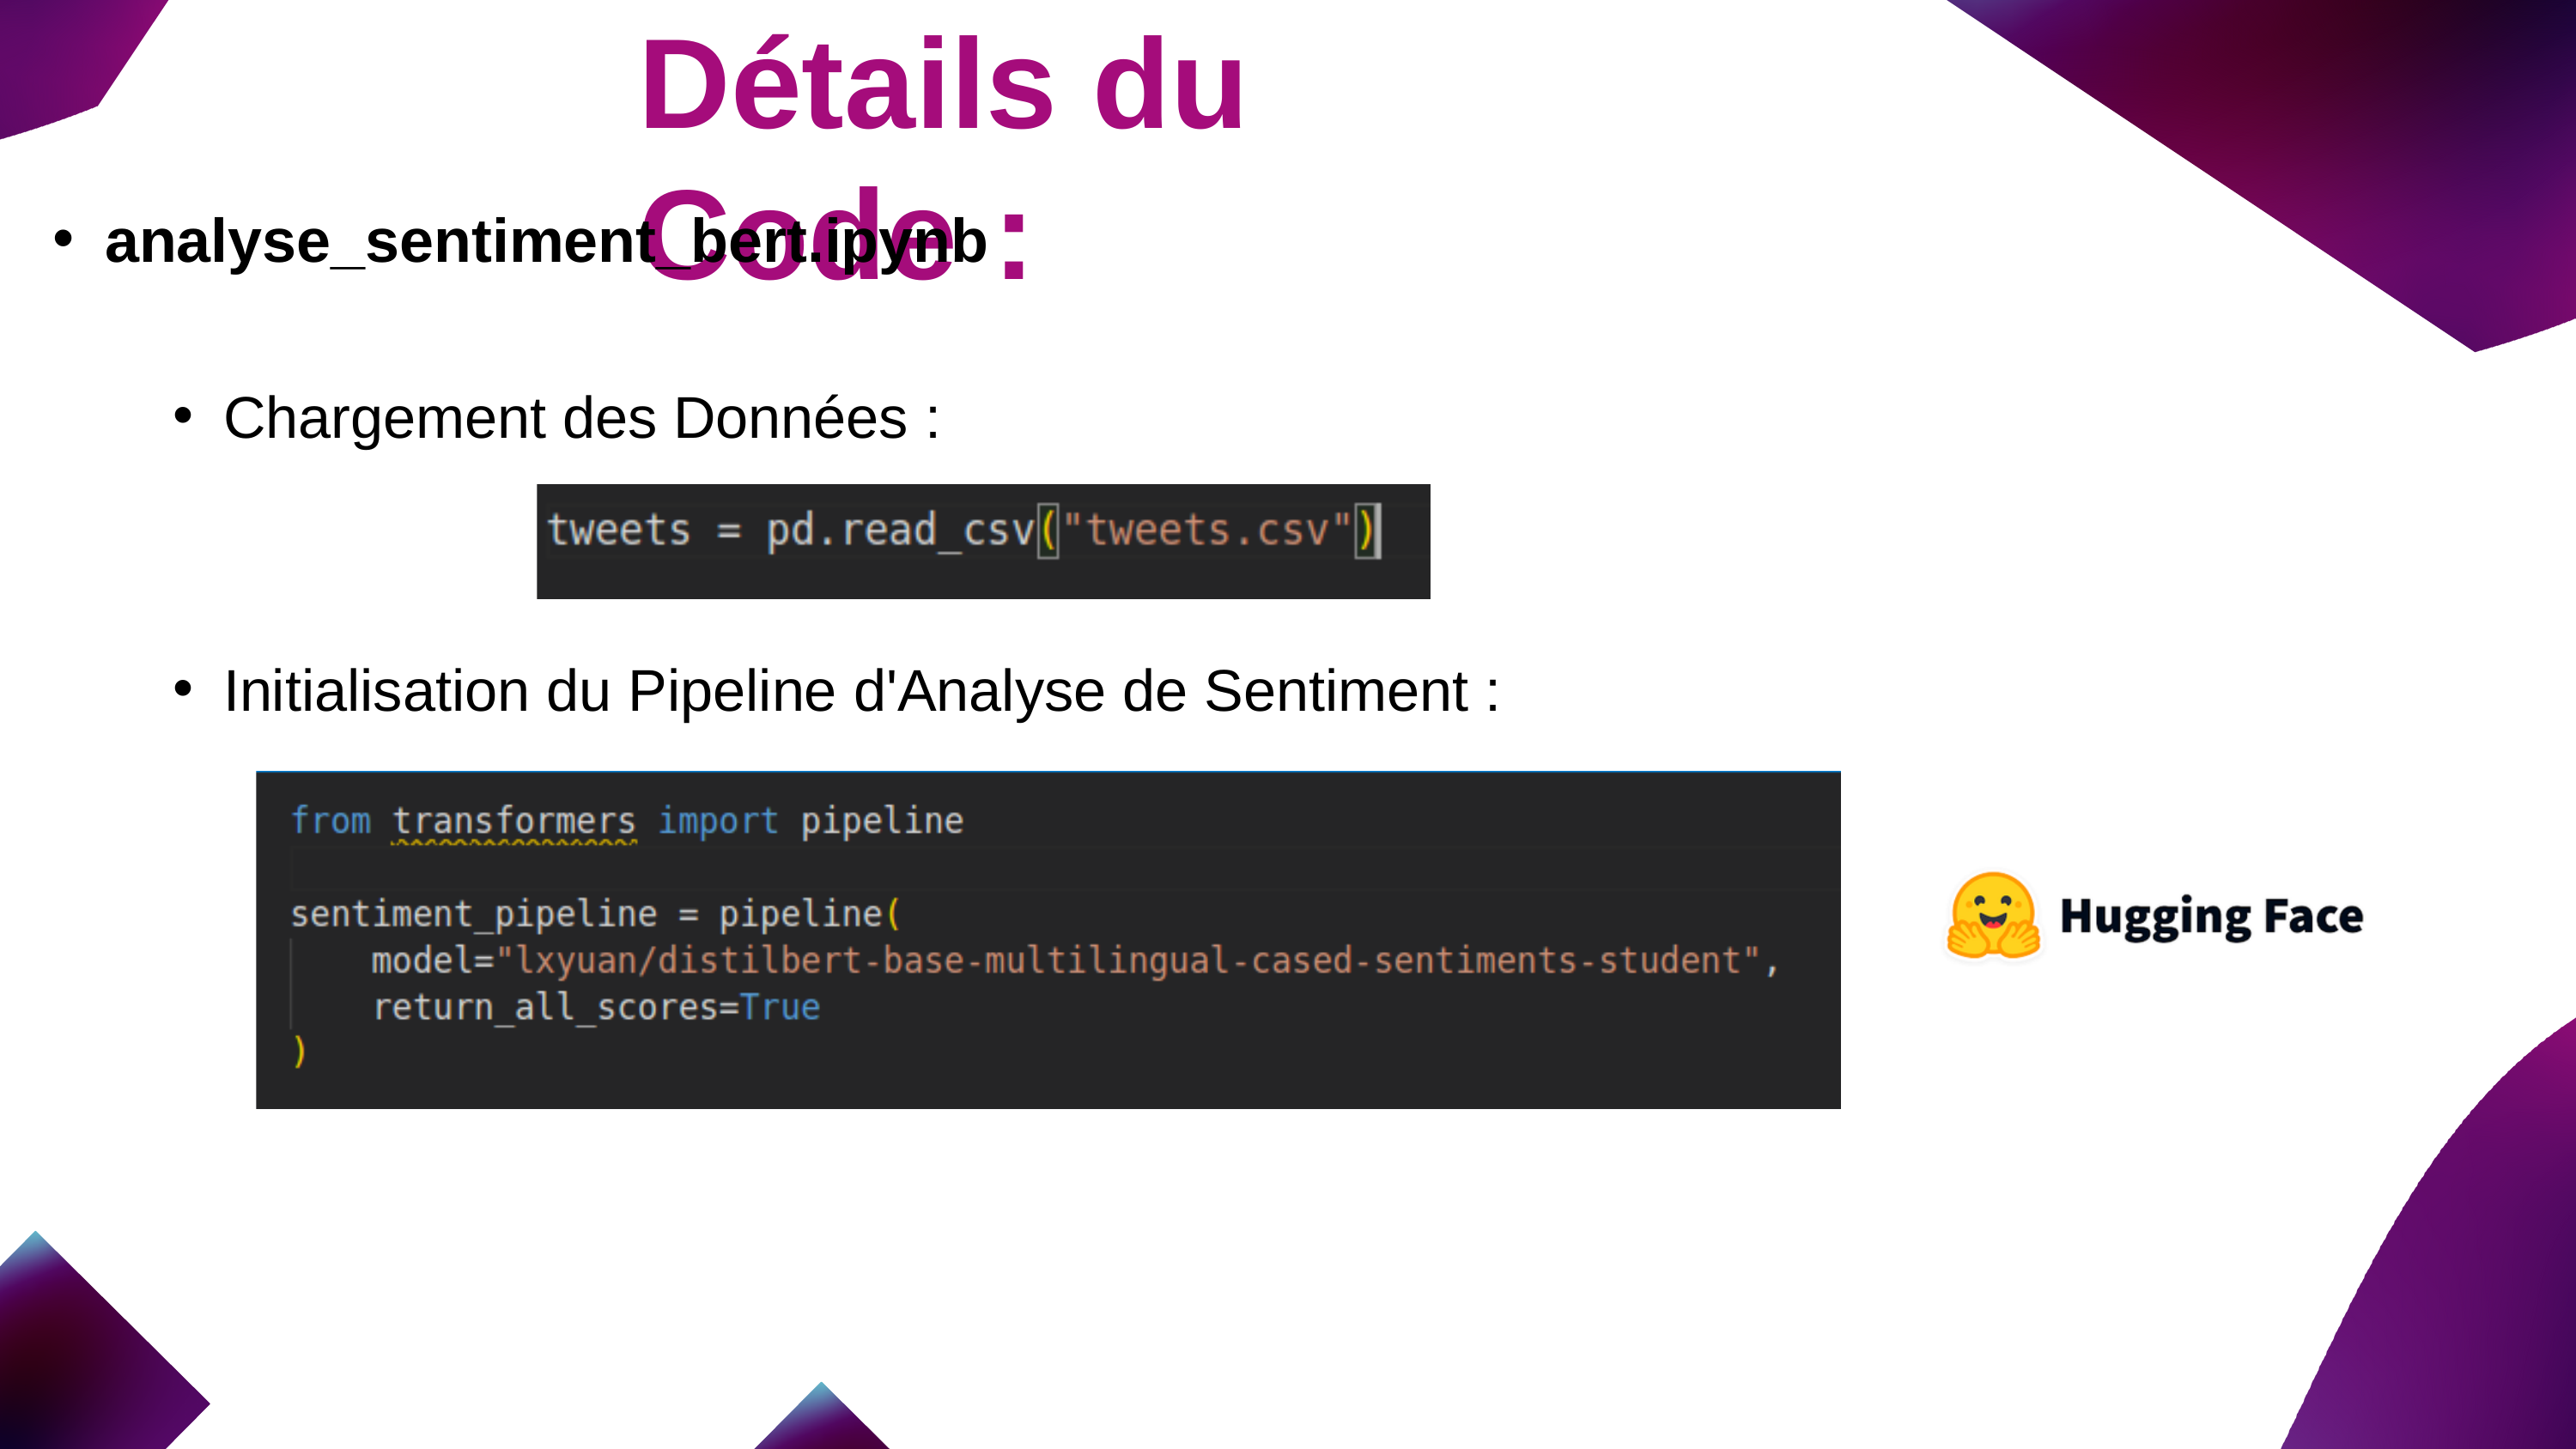

Détails du Code :
analyse_sentiment_bert.ipynb
Chargement des Données :

Initialisation du Pipeline d'Analyse de Sentiment :